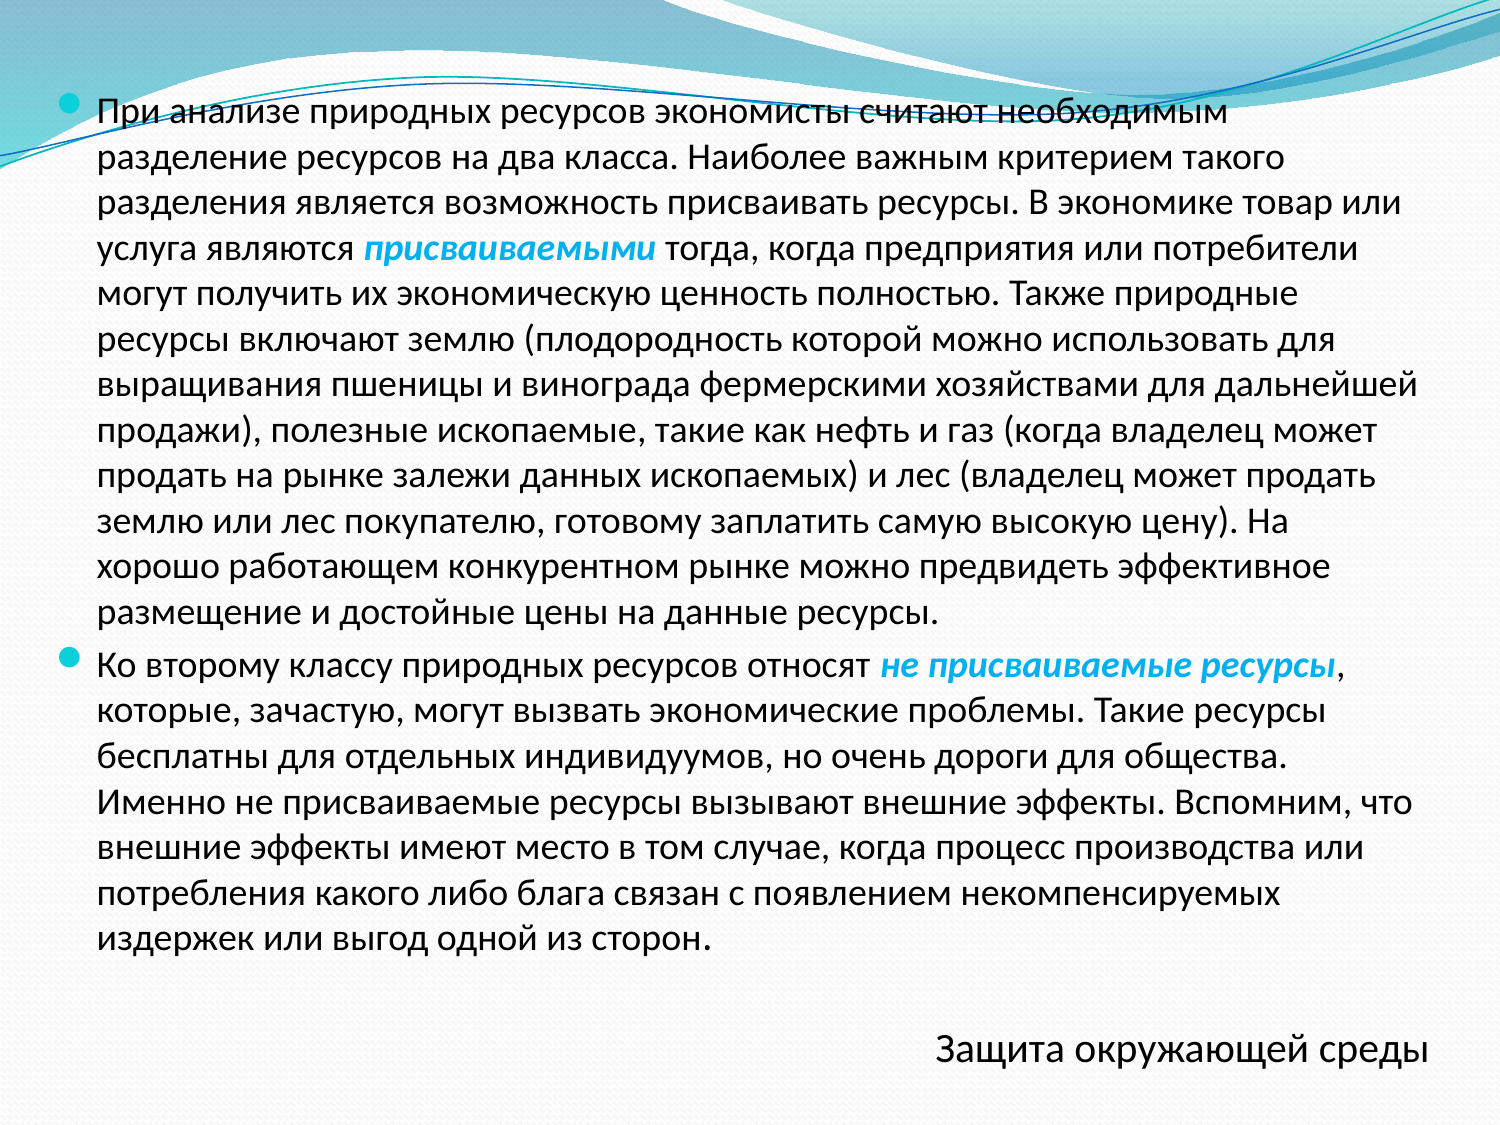

При анализе природных ресурсов экономисты считают необходимым разделение ресурсов на два класса. Наиболее важным критерием такого разделения является возможность присваивать ресурсы. В экономике товар или услуга являются присваиваемыми тогда, когда предприятия или потребители могут получить их экономическую ценность полностью. Также природные ресурсы включают землю (плодородность которой можно использовать для выращивания пшеницы и винограда фермерскими хозяйствами для дальнейшей продажи), полезные ископаемые, такие как нефть и газ (когда владелец может продать на рынке залежи данных ископаемых) и лес (владелец может продать землю или лес покупателю, готовому заплатить самую высокую цену). На хорошо работающем конкурентном рынке можно предвидеть эффективное размещение и достойные цены на данные ресурсы.
Ко второму классу природных ресурсов относят не присваиваемые ресурсы, которые, зачастую, могут вызвать экономические проблемы. Такие ресурсы бесплатны для отдельных индивидуумов, но очень дороги для общества. Именно не присваиваемые ресурсы вызывают внешние эффекты. Вспомним, что внешние эффекты имеют место в том случае, когда процесс производства или потребления какого либо блага связан с появлением некомпенсируемых издержек или выгод одной из сторон.
Защита окружающей среды